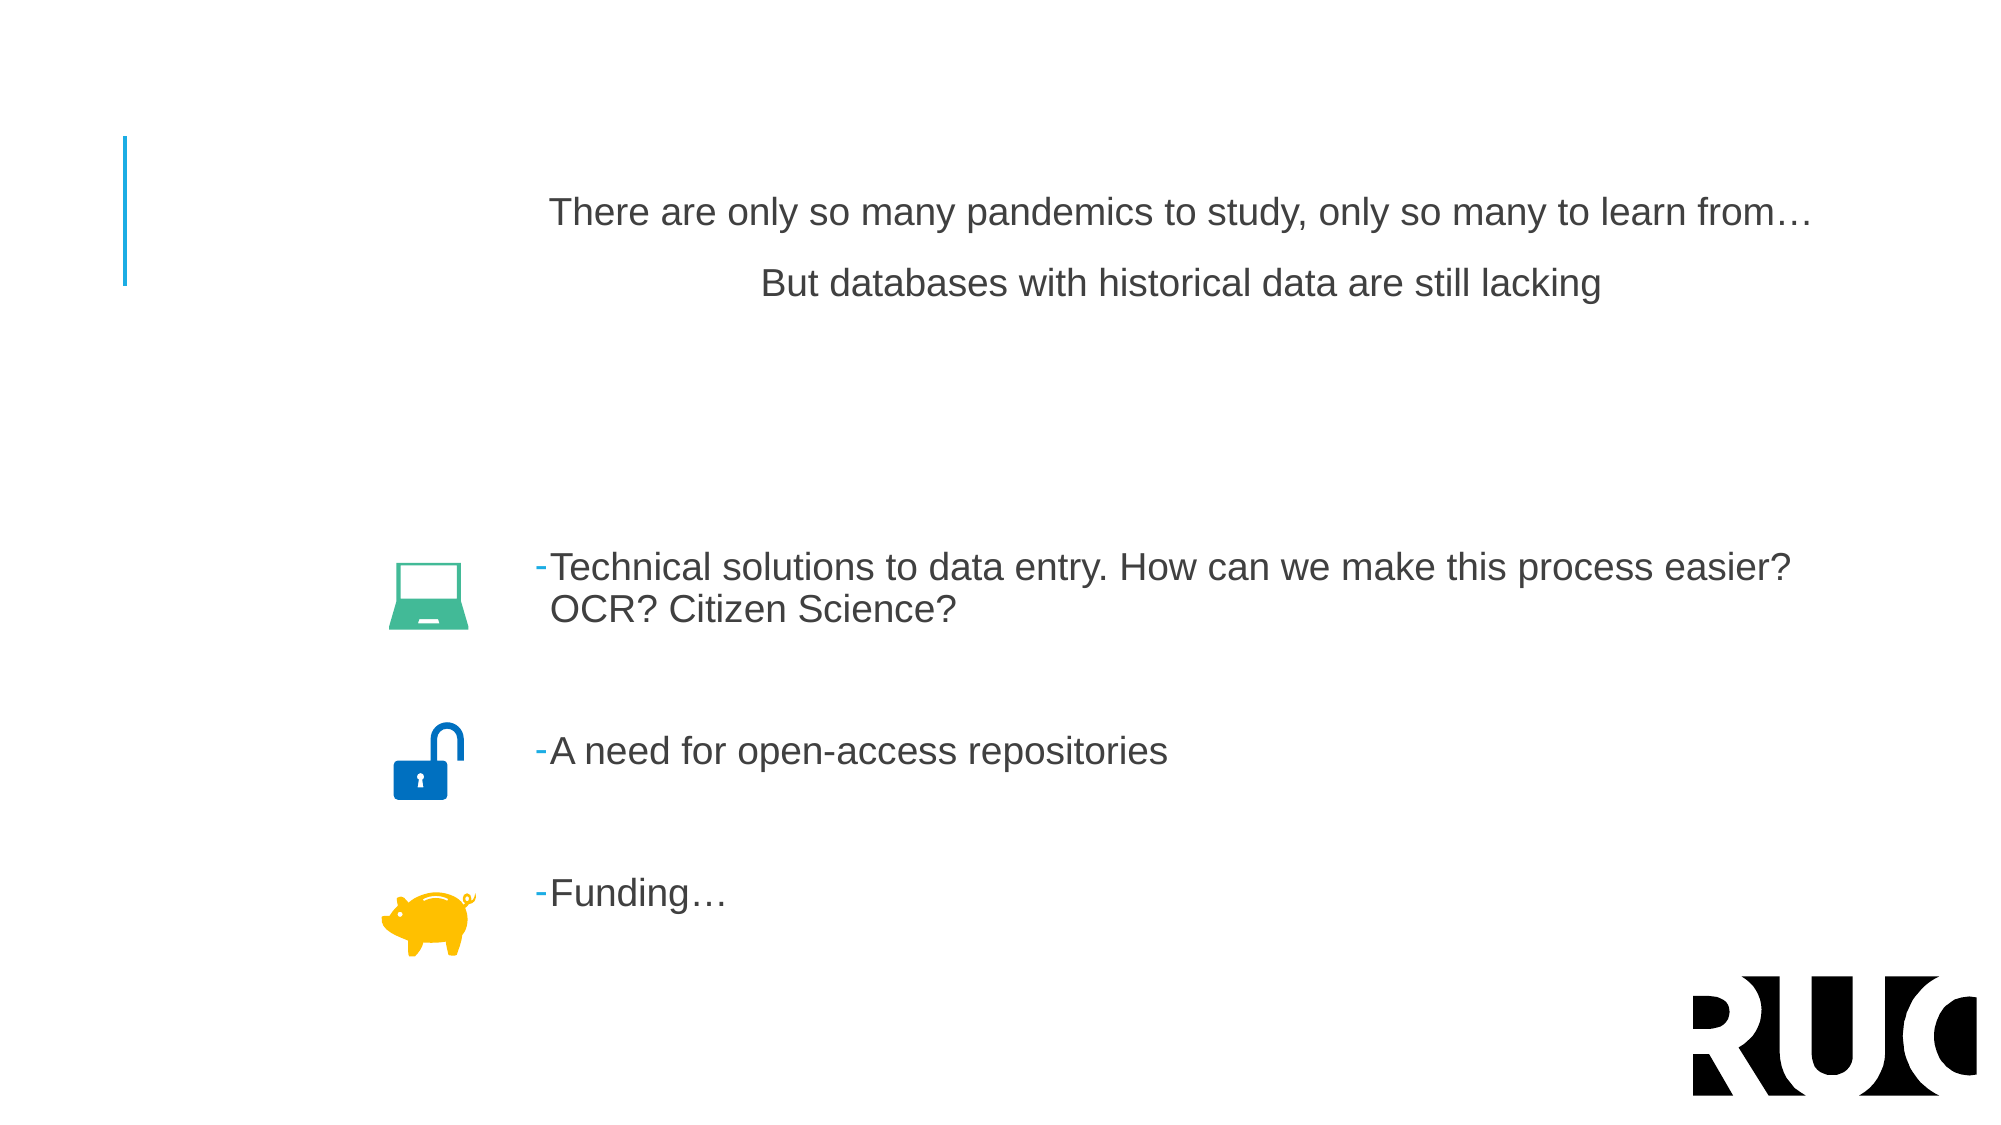

There are only so many pandemics to study, only so many to learn from…
But databases with historical data are still lacking

Technical solutions to data entry. How can we make this process easier? OCR? Citizen Science?

A need for open-access repositories

Funding…